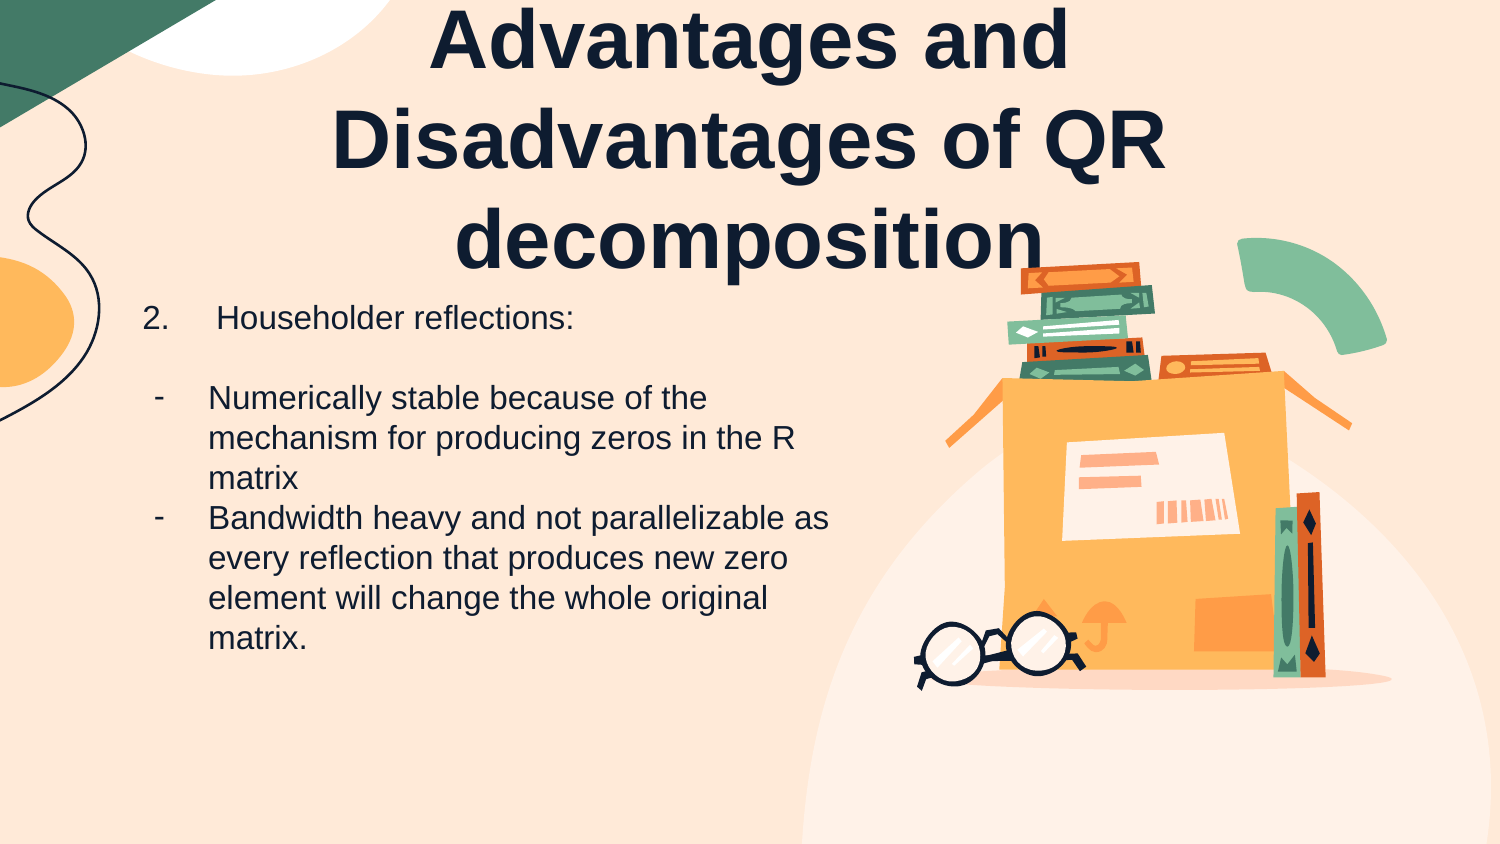

# Advantages and Disadvantages of QR decomposition

 2.     Householder reflections:

Numerically stable because of the mechanism for producing zeros in the R matrix
Bandwidth heavy and not parallelizable as every reflection that produces new zero element will change the whole original matrix.